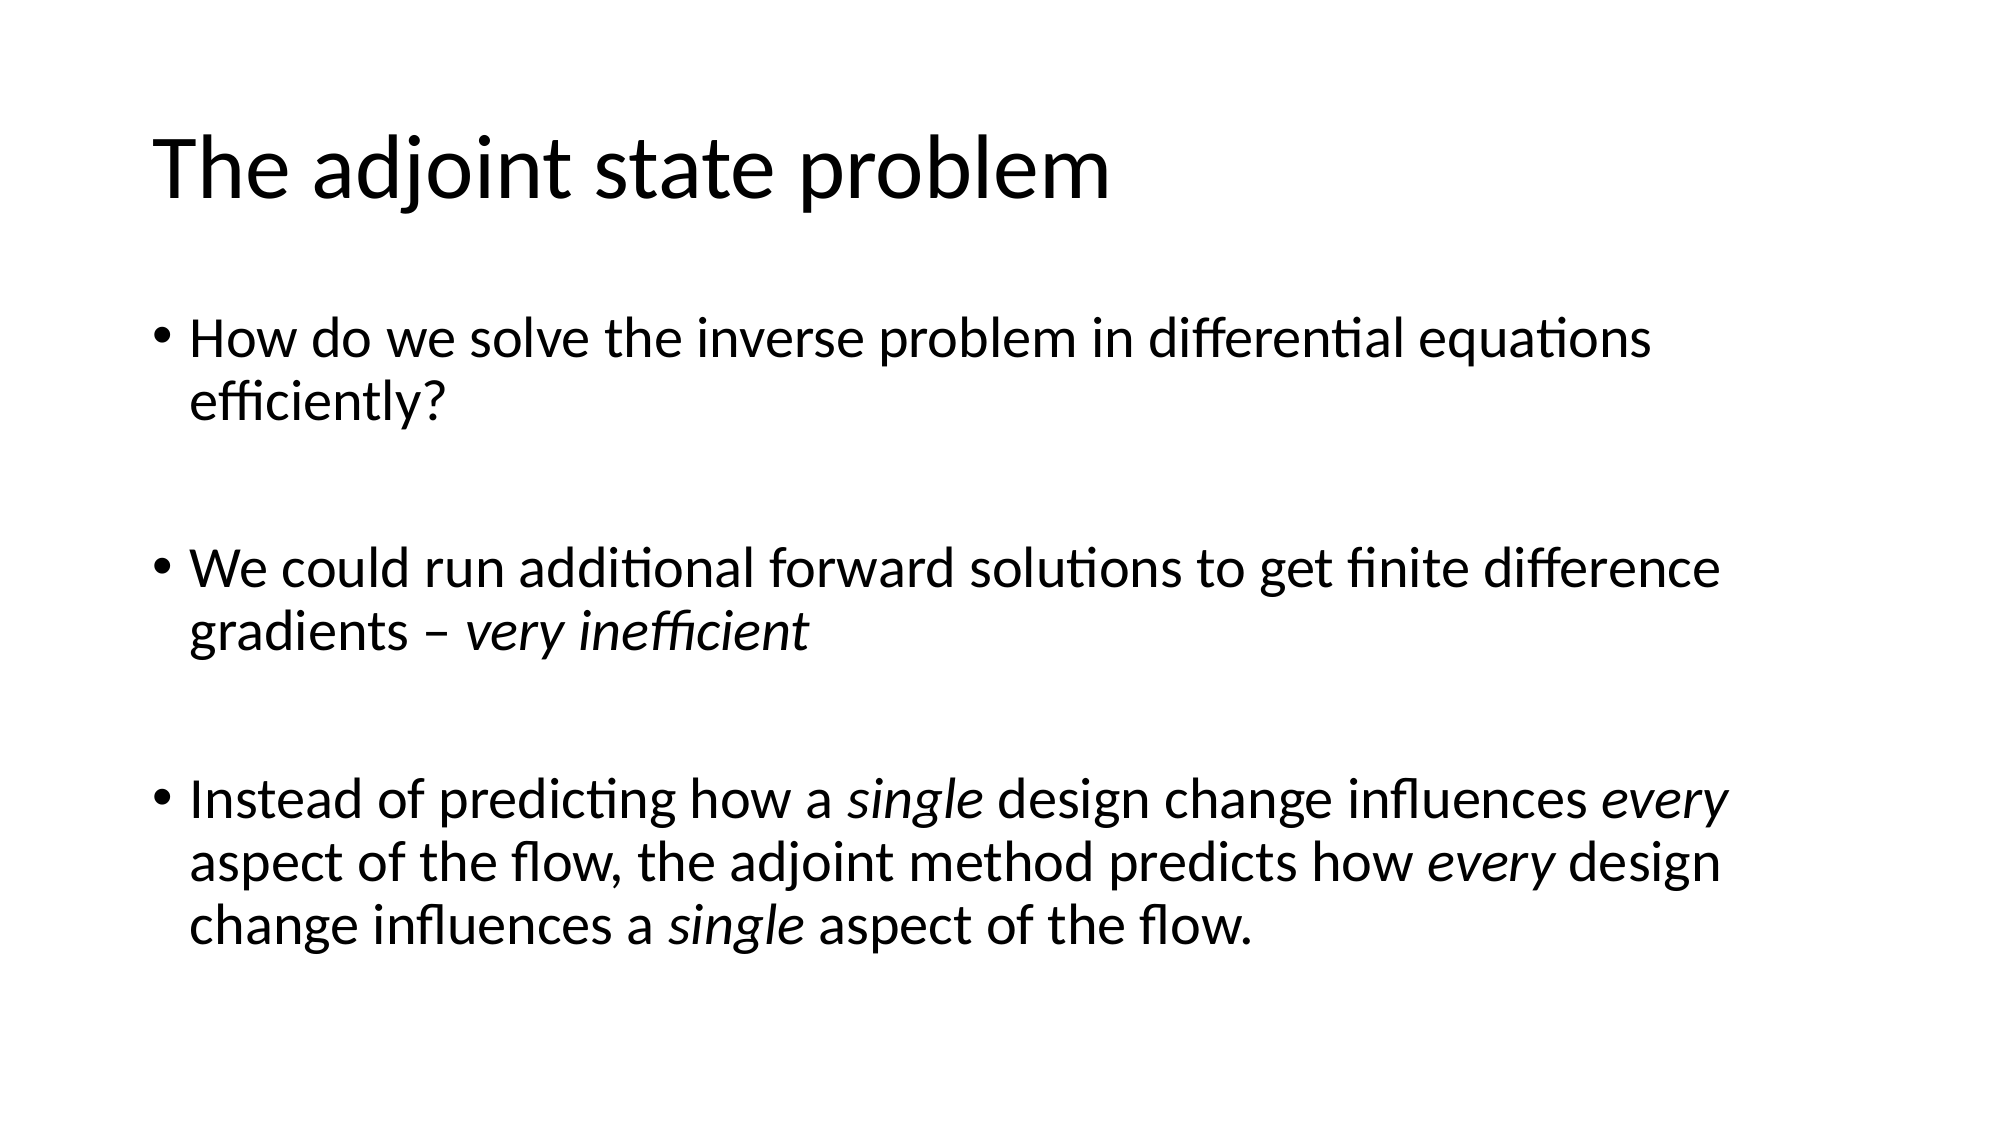

# The adjoint state problem
How do we solve the inverse problem in differential equations efficiently?

We could run additional forward solutions to get finite difference gradients – very inefficient

Instead of predicting how a single design change influences every aspect of the flow, the adjoint method predicts how every design change influences a single aspect of the flow.